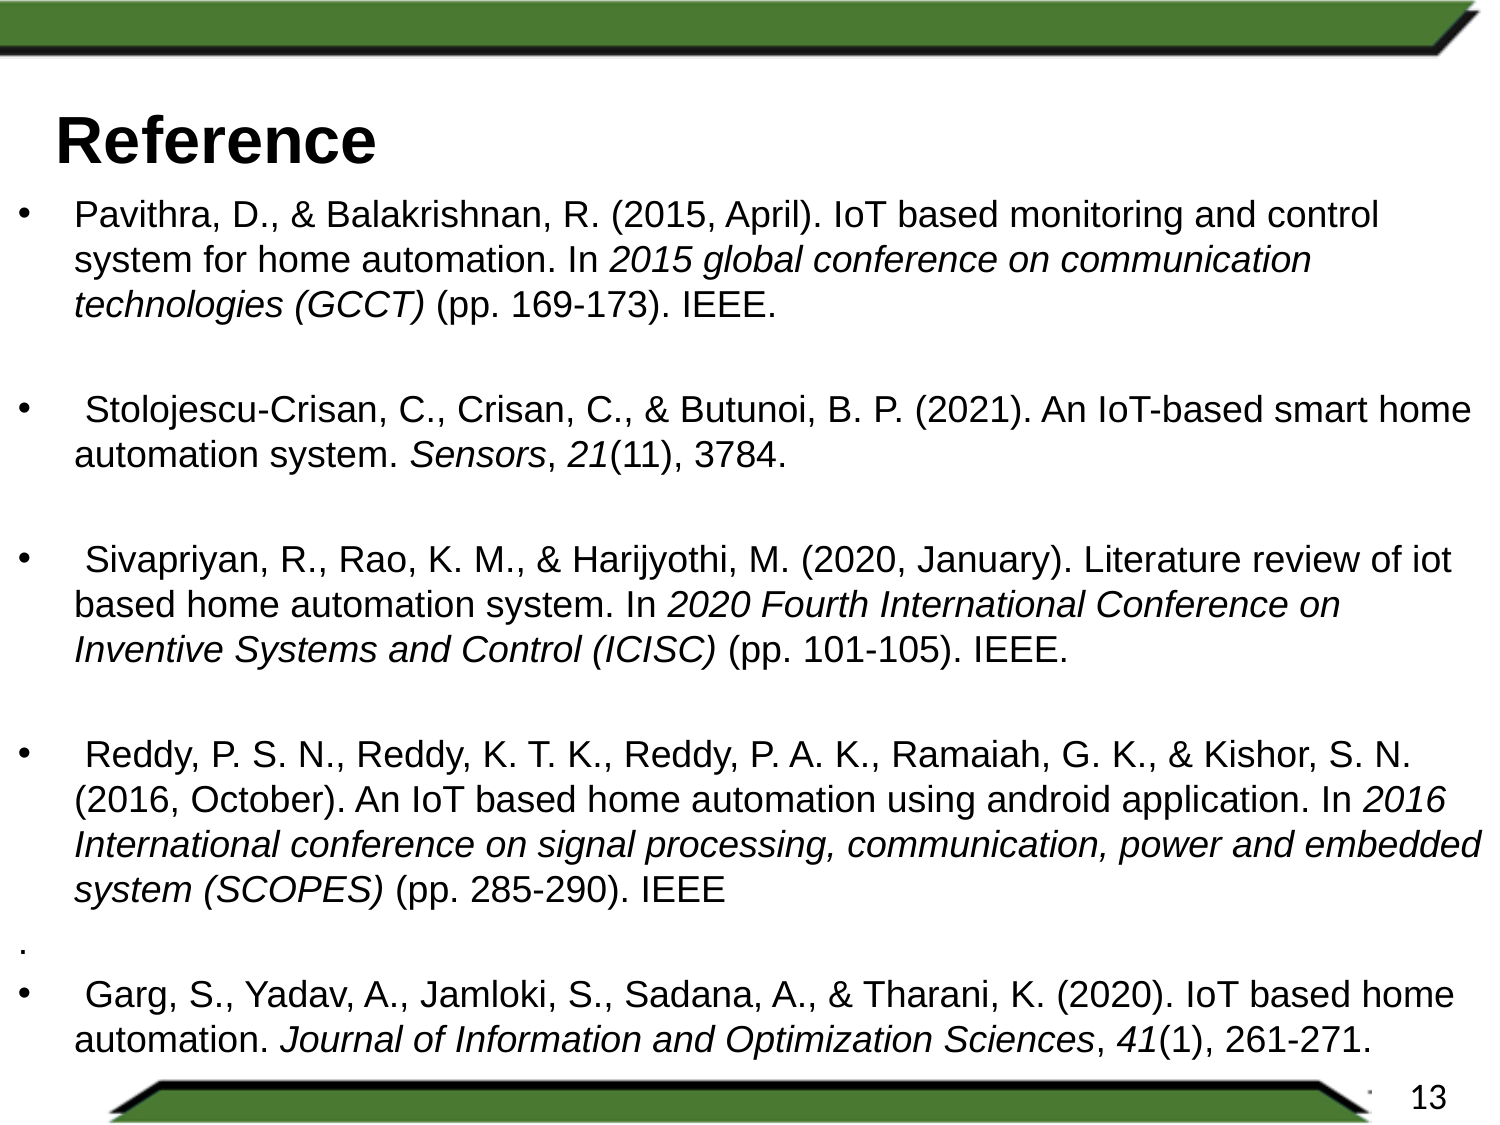

# Reference
Pavithra, D., & Balakrishnan, R. (2015, April). IoT based monitoring and control system for home automation. In 2015 global conference on communication technologies (GCCT) (pp. 169-173). IEEE.

 Stolojescu-Crisan, C., Crisan, C., & Butunoi, B. P. (2021). An IoT-based smart home automation system. Sensors, 21(11), 3784.

 Sivapriyan, R., Rao, K. M., & Harijyothi, M. (2020, January). Literature review of iot based home automation system. In 2020 Fourth International Conference on Inventive Systems and Control (ICISC) (pp. 101-105). IEEE.

 Reddy, P. S. N., Reddy, K. T. K., Reddy, P. A. K., Ramaiah, G. K., & Kishor, S. N. (2016, October). An IoT based home automation using android application. In 2016 International conference on signal processing, communication, power and embedded system (SCOPES) (pp. 285-290). IEEE
.
 Garg, S., Yadav, A., Jamloki, S., Sadana, A., & Tharani, K. (2020). IoT based home automation. Journal of Information and Optimization Sciences, 41(1), 261-271.

13